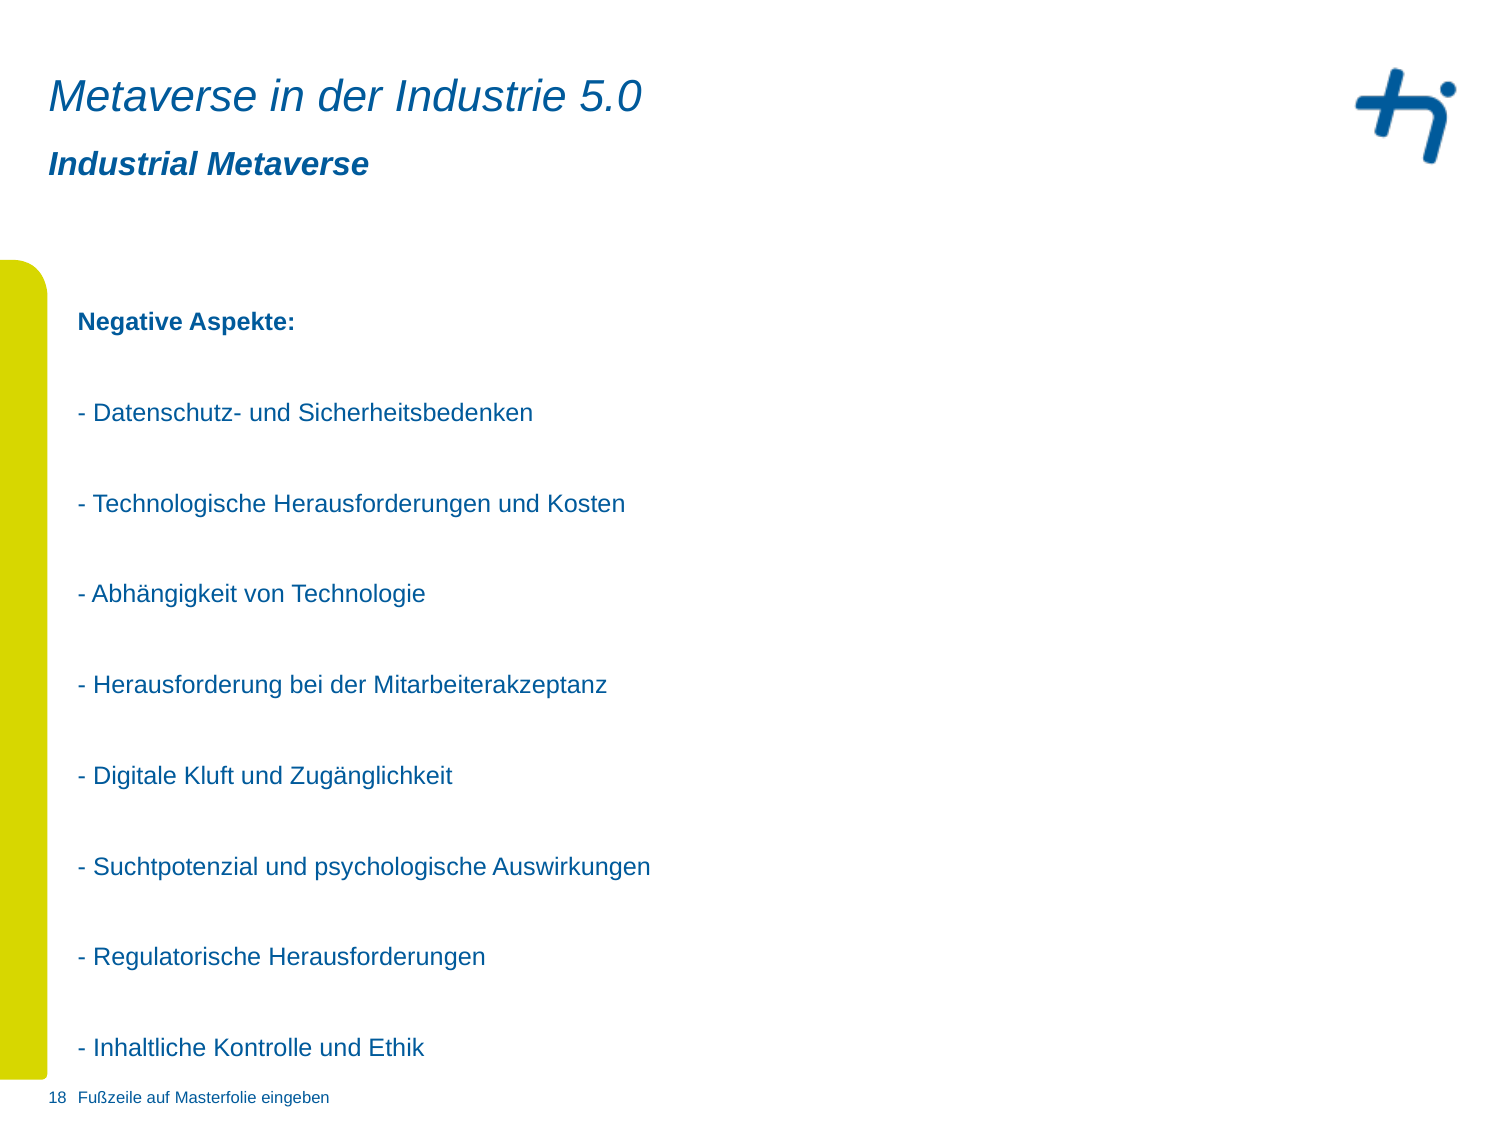

# Metaverse in der Industrie 5.0
Industrial Metaverse
Negative Aspekte:

- Datenschutz- und Sicherheitsbedenken

- Technologische Herausforderungen und Kosten

- Abhängigkeit von Technologie

- Herausforderung bei der Mitarbeiterakzeptanz

- Digitale Kluft und Zugänglichkeit

- Suchtpotenzial und psychologische Auswirkungen

- Regulatorische Herausforderungen

- Inhaltliche Kontrolle und Ethik

18